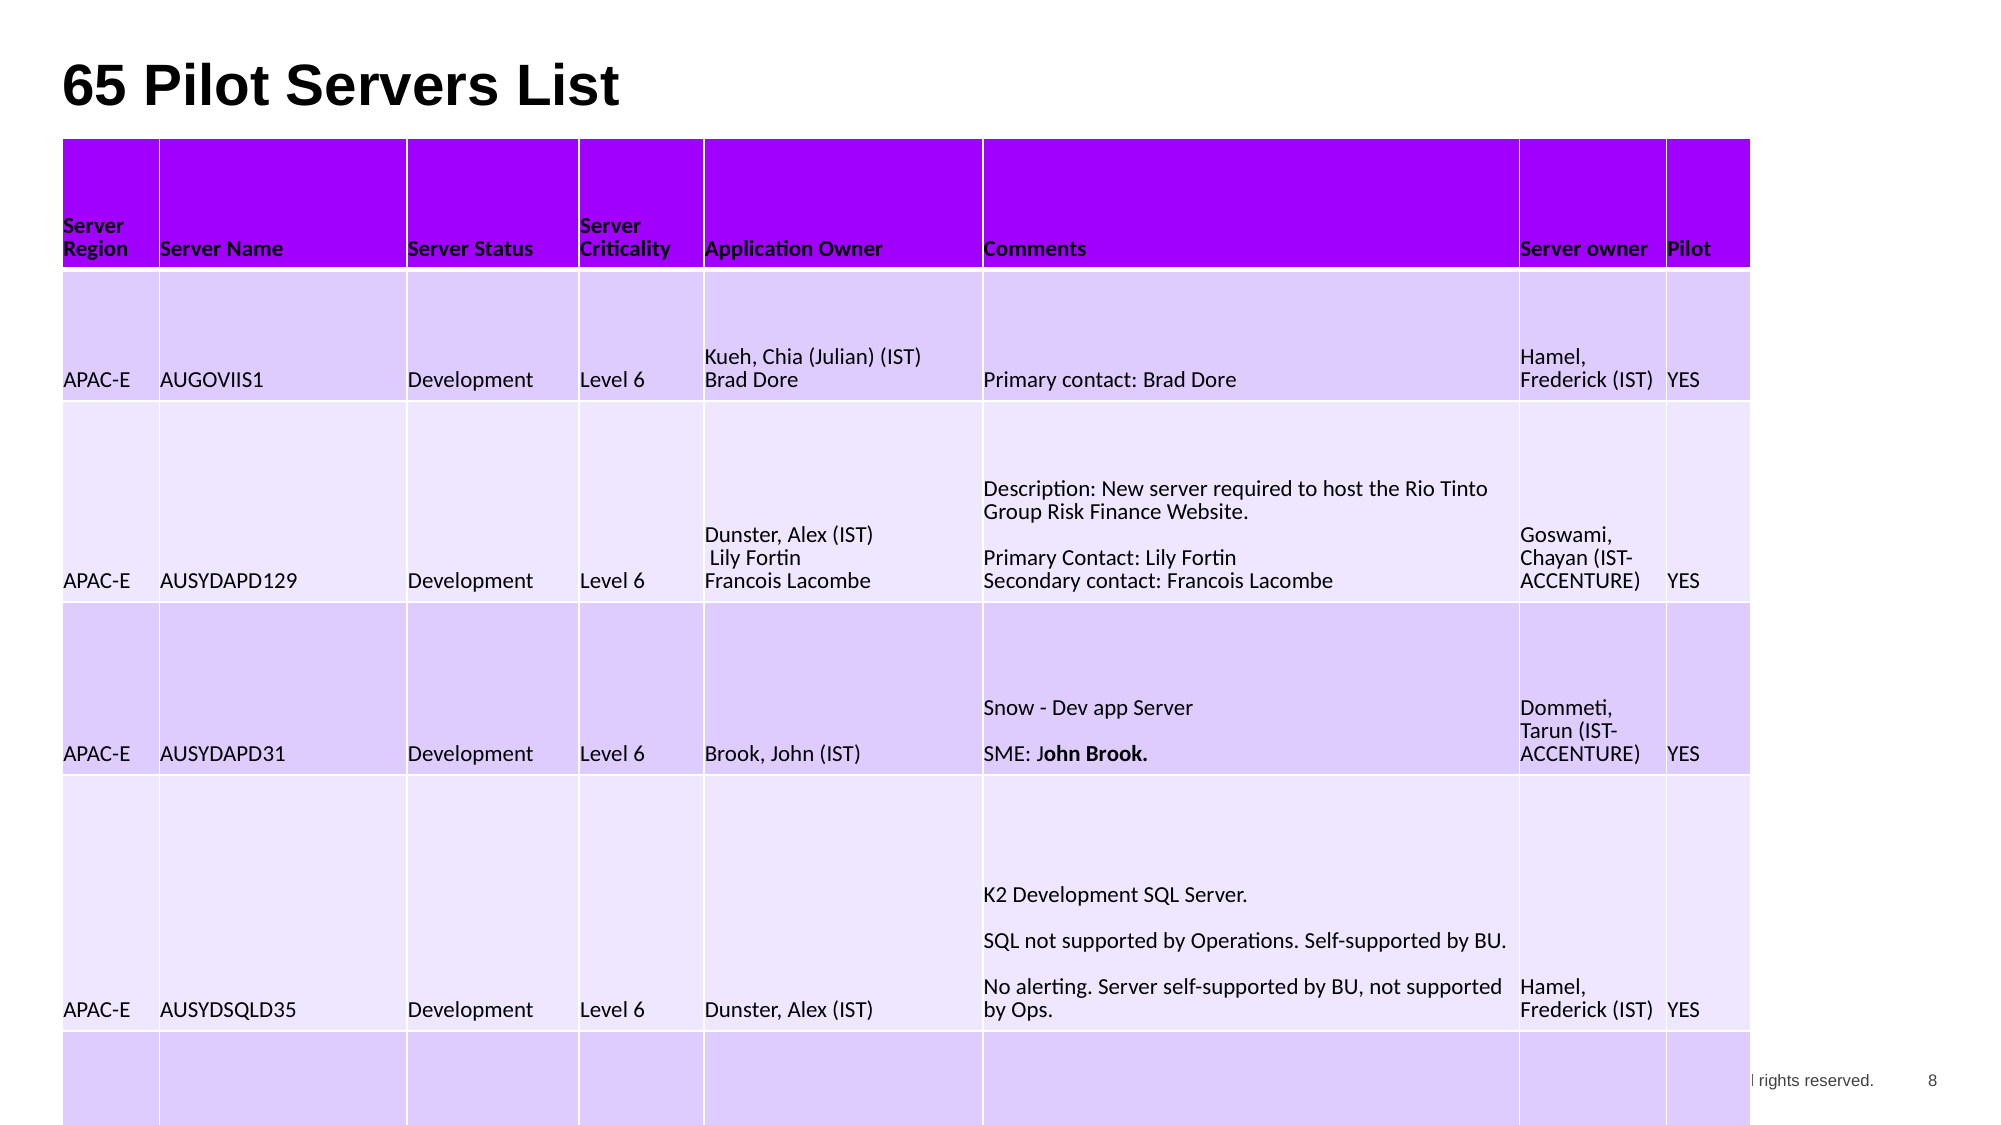

Build remediation artefacts
Roll out Plan
# 65 Pilot Servers List
| Server Region | Server Name | Server Status | Server Criticality | Application Owner | Comments | Server owner | Pilot |
| --- | --- | --- | --- | --- | --- | --- | --- |
| APAC-E | AUGOVIIS1 | Development | Level 6 | Kueh, Chia (Julian) (IST) Brad Dore | Primary contact: Brad Dore | Hamel, Frederick (IST) | YES |
| APAC-E | AUSYDAPD129 | Development | Level 6 | Dunster, Alex (IST) Lily Fortin Francois Lacombe | Description: New server required to host the Rio Tinto Group Risk Finance Website. Primary Contact: Lily Fortin Secondary contact: Francois Lacombe | Goswami, Chayan (IST-ACCENTURE) | YES |
| APAC-E | AUSYDAPD31 | Development | Level 6 | Brook, John (IST) | Snow - Dev app Server SME: John Brook. | Dommeti, Tarun (IST-ACCENTURE) | YES |
| APAC-E | AUSYDSQLD35 | Development | Level 6 | Dunster, Alex (IST) | K2 Development SQL Server. SQL not supported by Operations. Self-supported by BU. No alerting. Server self-supported by BU, not supported by Ops. | Hamel, Frederick (IST) | YES |
| APAC-E | AUWEIAPD2 | Development | Level 6 | Kapic, Dzevad (IST-PAXUS)/Goody, Scott (IST) Tony Keehn (IST) | PI AF and PI Vision Test Primary Contact: Tony Keehn (IST) Secondary Contact: Scott Goody (IST) | Hamel, Frederick (IST) | YES |
| APAC-E | AUBBYAPCQLK1 | Test | Level 6 | Geoff Wait, Vidya Thorby Garry Dixon, Anjana Sathyan | Operations Data Platform (ODP) - Test Server - Role: Qlik replicate Application Contacts: Geoff Wait, Vidya Thorby Technical Contacts: Garry Dixon, Anjana Sathyan | Goldfinch, Paul (RTA BBA) | YES |
| APAC-E | AUBBYSQLC10 | Test | Level 6 | Geoff Wait, Vidya Thorby | Operations Data Platform (ODP) - Test Server - Role: SSIS SQL Server Application Contacts: Geoff Wait, Vidya Thorby Technical Contacts: Garry Dixon, Anjana Sathyan | Goldfinch, Paul (RTA BBA) | YES |
| APAC-E | AUBBYSQLC6 | Test | Level 6 | Geoff Wait, Vidya Thorby | Operations Data Platform (ODP) - Test Server - Role: ODS / SSIS SQL Server Application Contacts: Geoff Wait, Vidya Thorby Technical Contacts: Garry Dixon, Anjana Sathyan | Goldfinch, Paul (RTA BBA) | YES |
| APAC-E | AUBBYSQLC7 | Test | Level 6 | Geoff Wait, Vidya Thorby | Operations Data Platform (ODP) - Test Server - Role: SSIS SQL Server Application Contacts: Geoff Wait, Vidya Thorby Technical Contacts: Garry Dixon, Anjana Sathyan | Dore, Brad (IST) | YES |
| APAC-E | AUBBYSQLC8 | Test | Level 6 | Geoff Wait, Vidya Thorby | Operations Data Platform (ODP) - Test Server - Role: Data Mart SQL Server Application Contacts: Geoff Wait, Vidya Thorby Technical Contacts: Garry Dixon, Anjana Sathyan | Goldfinch, Paul (RTA BBA) | YES |
| APAC-E | AUBBYSQLD6 | Development | Level 6 | Geoff Wait, Vidya Thorby | Operations Data Platform (ODP) - Dev Server - Role: ODS / SSIS SQL Server Application Contacts: Geoff Wait, Vidya Thorby Technical Contacts: Garry Dixon, Anjana Sathyan | Goldfinch, Paul (RTA BBA) | YES |
| APAC-E | AUBBYSQLD7 | Development | Level 6 | Geoff Wait, Vidya Thorby | Operations Data Platform (ODP) - Dev Server - Role: SSIS SQL Server Application Contacts: Geoff Wait, Vidya Thorby Technical Contacts: Garry Dixon, Anjana Sathyan | Goldfinch, Paul (RTA BBA) | YES |
| APAC-E | AUBBYSQLD8 | Development | Level 6 | Geoff Wait, Vidya Thorby | Operations Data Platform (ODP) - Dev Server - Role: Data Mart SQL Server Application Contacts: Geoff Wait, Vidya Thorby Technical Contacts: Garry Dixon, Anjana Sathyan | Goldfinch, Paul (RTA BBA) | YES |
| APAC-E | AUBNEAPD100 | Development | Level 6 | Upadhya, Aravind (IST-ACCENTURE)/ Stewart, Sean | This server is built on a Dell Desktop and getting managed by local site people. For more information Stewart, Sean (PACE) <Sean.Stewart@riotinto.com> can be contacted. IST server team does not have any support scope for this system. | Dunbar, Paul (IST) | YES |
| APAC-E | AUBNEAPD28 | Development | Level 6 | Carl Henderson | Part of the follow-me printing suite See Carl Henderson | Dommeti, Tarun (IST-ACCENTURE) | YES |
| APAC-E | AUBNEEXMB10 | QA | Level 6 | Primary Application Contact Henderson, Carl (IST) | Primary Application Contact Henderson, Carl (IST) | Jothiramalingam, Rajasekar (IST) | YES |
| APAC-E | AUBNEPRTD1 | Development | Level 6 | Owner: Carl Hendersen Troy Tucker | Test print server - part of the 'follow me printing' suite of servers Owner: Carl Hendersen Troy Tucker | Dommeti, Tarun (IST-ACCENTURE) | YES |
| APAC-E | AUBNEVSD17 | Development | Level 6 | Bhowmik, Monojit (IST-ACCENTURE) | Role: Virtual Host for Global SCCM Team Testing and development of SCCM. Owner: Olivier Loess for Iain Fairbairn- Global SCCM Team The Original Server was a Dell Physical Server (DRAC: 10.123.16.66), but that server crashed and IS&T Server Team has built a VMWare VM, under CR CHG0098731. The VM is hosted in "Brisbane AAPT RTIO Cluster". | Dunbar, Paul (IST) | YES |
| APAC-E | AUBOYSQLC8 | Test | Level 6 | Application Contacts: Geoff Wait, Vidya Thorby | Operations Data Platform (ODP) - Test Server - Role: ODP Data Mart SQL Server Application Contacts: Geoff Wait, Vidya Thorby Technical Contacts: Garry Dixon, Anjana Sathyan | Dore, Brad (IST) | YES |
| APAC-E | AUBOYSQLD8 | Development | Level 6 | Application Contacts: Geoff Wait, Vidya Thorby | Operations Data Platform (ODP) - Dev Server - Role: ODP Datamart SQL Server Application Contacts: Geoff Wait, Vidya Thorby Technical Contacts: Garry Dixon, Anjana Sathyan | Dore, Brad (IST) | YES |
| APAC-W | AUDPRAPD7 | Development | Level 5 | Contacts Ei Phyu Lwin and Luka Vranjkovic | Ramsys Non Production Server Contacts Ei Phyu Lwin and Luka Vranjkovic Application Support provided by Mermec | Hamel, Frederick (IST) | YES |
| APAC-E | AUGOVBUCVR1 | DRP | Level 6 | Contact : Moore, Derek (RTAGove) | Contact : Moore, Derek (RTAGove) Servers is part of the CommVault backups. AUGOVBUCVR1 is the redundant server AUGOVBUCV1 is the primary | Hamel, Frederick (IST) | YES |
| APAC-E | AUGOVSQLD5 | Development | Level 6 | Application Contacts: Geoff Wait, Vidya Thorby | perations Data Platform (ODP) - Dev Server - Role: ODS/SSIS SQL Server Application Contacts: Geoff Wait, Vidya Thorby Technical Contacts: Garry Dixon, Anjana Sathyan | Hamel, Frederick (IST) | YES |
| APAC-E | AUGOVSQLD6 | Development | Level 6 | Application Contacts: Geoff Wait, Vidya Thorby | Operations Data Platform (ODP) - Dev Server - Role: Dmart SQL Server Application Contacts: Geoff Wait, Vidya Thorby Technical Contacts: Garry Dixon, Anjana Sathyan | Hamel, Frederick (IST) | YES |
| APAC-E | AUMELAPD76 | Development | Level 5 | Primary Contact: Shaun Davis | Server Role / Applications: Bentley Application Server Primary Contact: Shaun Davis Part of the TEST EDM (Engineering Data Management) platform based on the Bentley suite of products. Hosts commercially sensitive data. | Dommeti, Tarun (IST-ACCENTURE) | YES |
| APAC-E | AUMELSQLD59 | Development | Level 6 | Primary Contact :Shaun Davis | Server Role / Applications: Bentley SQL Server Primary Contact :Shaun Davis Customer Name: T&I Projects Delivery - Rajesh Sharma, Adam West Part of the TEST EDM (Engineering Data Management) platform based on the Bentley suite of products. | Dommeti, Tarun (IST-ACCENTURE) | YES |
| APAC-E | AUMELWEBD51 | Development | Level 6 | Primary Contact :Shaun Davis | Server Role / Applications: Bently Web Server / Revs Bigscreen development Server Customer Name: T&I Projects Delivery - Rajesh Sharma, Shaun Davis, Adam West Primary Contact :Shaun Davis Customer Name: RTIO Peter Zahos Hosts commercially sensitive data. Part of the TEST EDM (Engineering Data Management) platform based on the Bentley suite of products. | Dommeti, Tarun (IST-ACCENTURE) | YES |
| APAC-W | AUPERAPD111 | Sandpit | Level 6 | Dakhane, Ranjay (IST) /Dakhane, Ranjay (IST) Riebau, Ben | Sandpit VM for ETG which is part of RISE Contact: Riebau, Ben CFlex Movement Planner Server & used by CFlex Electronic Train Graph Project. | Hamel, Frederick (IST) | YES |
| APAC-W | AUPERAPD118 | Training | Level 6 | Dakhane, Ranjay (IST) Kitson, Gregg (RTIO) | BU Contact: Riebau, Ben OS Contact: APAC Servers and Storage. Primary Contact : Kitson, Gregg (RTIO) <Gregg.Kitson@riotinto.com> Development VM for ETG which is part of RISE CFlex Movement Planner Server & used by CFlex Electronic Train Graph Project. | Hamel, Frederick (IST) | YES |
| APAC-W | AUPERAPD126 | Development | Level 6 | Dakhane, Ranjay (IST) Milan,Pareek mathew,rundle | Built under Demand DMND0270407 CHG0177370 INC3150815 RITM3480171 Primary Contact: Milan.Pareek@riotinto.com 1. Application name associated with this server : Log processing 2. NO backup 3. Primary contact for severe reboot approval. Milan Pareek -milan.pareek@riotinto.com / 0435281021 milan.pareek@riotinto.com and mathew.rundle@riotinto.com | Hamel, Frederick (IST) | YES |
| APAC-W | AUPERAPD127 | Development | Level 6 | Dakhane, Ranjay (IST) |  | Hamel, Frederick (IST) | YES |
| APAC-W | AUPERAPD128 | Development | Level 6 | Dakhane, Ranjay (IST) |  | Hamel, Frederick (IST) | YES |
| APAC-W | AUPERAPD132 | Development | Level 6 | Dakhane, Ranjay (IST) |  | Hamel, Frederick (IST) | YES |
| APAC-W | AUPERAPD133 | Development | Level 6 | Dakhane, Ranjay (IST) |  | Hamel, Frederick (IST) | YES |
| APAC-W | AUPERAPD134 | Development | Level 6 | Dakhane, Ranjay (IST) douglas,bellworth trevor,gillmor | DMND0271755 CHG0184611 RITM3999455 Primary contact: douglas.bellworth, trevor.gillmor | Hamel, Frederick (IST) | YES |
| APAC | AUPERAPD137 | Development | Level 6 | Chris Firth, Gary Pyke | On request from Firth, Chris (IST) Server owner details. Chris Firth, Gary Pyke Primary contact for severe reboot approval. | Hamel, Frederick (IST) | YES |
| APAC-W | AUPERAPD138 | Development | Level 6 | Dakhane, Ranjay (IST) | DEV\Test Server Production Predictions and Evalution | Hamel, Frederick (IST) | YES |
| APAC-W | AUPERAPD153 | Development | Level 6 | Dakhane, Ranjay (IST) Daniel Lie milan,pareek mathew,rundle | Advanced Planning System Dev/Test Application Server 1 Contact: Daniel Lie milan.pareek@riotinto.com and mathew.rundle@riotinto.com | Hamel, Frederick (IST) | YES |
| APAC-W | AUPERAPD154 | Development | Level 6 | Dakhane, Ranjay (IST) Stubbs, David (RTIO) / Cairns, Bryce (IST) | Advanced Planning System Development Application Server 2 Primary Contact : Stubbs, David (RTIO) <David.Stubbs@riotinto.com>/ Cairns, Bryce (IST) | Hamel, Frederick (IST) | YES |
| APAC-W | AUPERAPD162 | Test | Level 6 | Dakhane, Ranjay (IST) Mark Johnson Paul Craine Albis Durand | Trimble 4D Test Server and SQL Database The server will host the Trimble 4D application, which monitors the stability of the slopes in the pit and send alerts to users if a risk of failure is detected. This is the Test Environment for Trimble 4D. Asset Owner: Mark Piercy System Contact: Albis Durand It has been requested that theT4D Servers should have Paul Craine's name as the business owner of the server. Paul Craine is Mark Johnson's (current owner) superintendent Change Requestor: Mark Johnson to Requestor: Paul Craine | Hamel, Frederick (IST) | YES |
| APAC-W | AUPERAPD164 | Pre-Production | Level 6 | Dakhane, Ranjay (IST) Beau Trepp Clare Offner | Commissined under DMND0240916 Primary contact: Beau Trepp Application: Clare Offner | Hamel, Frederick (IST) | YES |
| APAC-W | AUPERAPD165 | Pre-Production | Level 6 | Dakhane, Ranjay (IST) Beau Trepp Clare Offner | Commissined under DMND0240916 Primary contact: Beau Trepp Application: Clare Offner | Hamel, Frederick (IST) | YES |
| APAC-W | AUPERAPD167 | Pre-Production | Level 6 | Dakhane, Ranjay (IST) Shaune Mucaj Beau Trepp Bridge Book [RTIO] | Comments - This server will run automated scripts for other production servers. The server will act as a service worker for Bridgebook and a number of future applications that we are planning to migrate. This segegates task that consumes higher resources (such as scripts, syncing, etc.) from the Production server which will affect other production services. Primary Application Contact - Shaune Mucaj Primary Application Alternate Contact - Beau Trepp Primary Application - Bridge Book [RTIO] | Hamel, Frederick (IST) | YES |
| APAC-W | AUPERAPD171 | Development | Level 5 | Dakhane, Ranjay (IST) | This is the Aquire test/dev application server Server Owner : Tim Ballinger Thomas Green, Rob Bradbury, Daniel Pollock , Herbert Freytag, Matthew Fleming, John Usher, David Kucsai, Stephen Hall | Hamel, Frederick (IST) | YES |
| APAC-W | AUPERAPD172 | Development | Level 6 | Dakhane, Ranjay (IST) : Gupta, Goldy (IST) | VBOC development server Commissioned under DMND0240916 Primary Contact : Gupta, Goldy (IST) <Goldy.Gupta@riotinto.com> Application: Bengani, Kritika (IST) (Originaly provisioned as RTIO Inflight V5 Development environment, retasked for VBOC) | Hamel, Frederick (IST) | YES |
| APAC-W | AUPERAPD178 | Development | Level 6 | Dakhane, Ranjay (IST) | Server Owner will be "kyle.mcdonald@riotinto.com" | Hamel, Frederick (IST) | YES |
| APAC-W | AUPERAPD191 | Development | Level 6 | Dakhane, Ranjay (IST) | M2S test\build server | Hamel, Frederick (IST) | YES |
| APAC | AUPERAPD2 | Development | Level 6 | richard.tucker3@riotinto.com | Server for Ansible project team, PRC381, contact richard.tucker3@riotinto.com | Hamel, Frederick (IST) | YES |
| APAC-W | AUPERAPD203 | Development | Level 6 | Dakhane, Ranjay (IST) Ballinger, Tim (RTIO) | Primary Contact Ballinger, Tim (RTIO) <Tim.Ballinger@riotinto.com>. | Hamel, Frederick (IST) | YES |
| APAC-W | AUPERAPD208 | Development | Level 6 | Dakhane, Ranjay (IST) | DMND0272563 CHG0191151 RITM4468458 - DEV/PROD environment for RTIO Proof of Presence app | Hamel, Frederick (IST) | YES |
| APAC-W | AUPERAPD212 | Development | Level 6 | Dakhane, Ranjay (IST) : Clark, Amanda (IST) Secindary contact persons : Sandagsuren Batbayar | ServiceNow MID Server - Used by ServiceNow Discovery DMND0273660 CHG0201833 RITM5046141 - Build Server - <AUPERAPD212> Server contact person : Clark, Amanda (IST) Secindary contact persons : Sandagsuren Batbayar Hosting location : AU-PER-BENTLEY-5WATTPL-DATACENTRE Primary Application : ServiceNow DEV | Hamel, Frederick (IST) | YES |
| APAC-W | AUPERAPD227 | Test | Level 6 | Dakhane, Ranjay (IST) | Application owner - George.Lim2@riotinto.com | Hamel, Frederick (IST) | YES |
| APAC-W | AUPERAPD228 | Development | Level 6 | Dakhane, Ranjay (IST)/Application owner - George.Lim2@riotinto.com | Application owner - George.Lim2@riotinto.com | Hamel, Frederick (IST) | YES |
| APAC-W | AUPERAPD260 | Development | Level 5 | Dakhane, Ranjay (IST) |  | Hamel, Frederick (IST) | YES |
| APAC-W | AUPERAPD261 | Development | Level 5 | Dakhane, Ranjay (IST) |  | Hamel, Frederick (IST) | YES |
| APAC-W | AUPERAPD71 | Development | Level 6 | Dakhane, Ranjay (IST) Custodian: Deepa Balakrishnan, Mark Kinner, Mark Podmore | Perth TPPS Scheduler for Dev / Test of Production Server AUTPRAP5 Custodian: Deepa Balakrishnan, Mark Kinner, Mark Podmore Backup Up to Tape DR Tier 6, No alerting requirements. | Hamel, Frederick (IST) | YES |
| APAC-W | AUPERAPD78 | Pre-Production | Level 6 | Dakhane, Ranjay (IST) Shaune Mucaj Beau Trepp Bridge Book [RTIO] | Comments - This server will run automated scripts for other production servers. The server will act as a service worker for Bridgebook and a number of future applications that we are planning to migrate. This segegates task that consumes higher resources (such as scripts, syncing, etc.) from the Production server which will affect other production services. Primary Application Contact - Shaune Mucaj Primary Application Alternate Contact - Beau Trepp Primary Application - Bridge Book [RTIO] | Trepp, Beau (IST) | YES |
| APAC-W | AUPERAPD79 | Development | Level 6 | Dakhane, Ranjay (IST)/ Bryce Cairns (IST) | Rail AP VM - Most likely Digital Brake Test Certificate (DBTC). - Dev Server. Owners: Bryce Cairns (IST) | Hamel, Frederick (IST) | YES |
| APAC-W | AUPERAPD86 | Pre-Production | Level 6 | Dakhane, Ranjay (IST) Angelina Leong Kenneth Chia | Commissined under DMND0274309 This development server is for IOPS remediation Team for fixing IOPS related application Server POC - Deepa Balakrishnan Requestor Name Angelina Leong Requestor Email angelina.leong@riotinto.com Authorising Cost Centre 30062012OH Primary Application Contact Angelina Leong Primary Application Alternate Contact Kenneth Chia Existing RTTMS Primary Application CI to be linked RT PROJECTS - PRISMG2 | Dakhane, Ranjay (IST) | YES |
| APAC-W | AUPERAPD94 | Development | Level 6 | Dakhane, Ranjay (IST) / Custodians - Stephen Sakharov - Tracy Hagen Slavik, Martin (RTIO) | Server Owner :Albis Durand; Hagan, Tracy (RTIO) Development Server for testing of prod instance on AUPERAP94 ARCGIS - ER Mapper - GeoSAMBA Application Server Custodians - Stephen Sakharov - Tracy Hagen Slavik, Martin (RTIO) | Hamel, Frederick (IST) | YES |
| APAC-W | AUPERAPDR171 | Development | Level 5 | Dakhane, Ranjay (IST) Tim Ballinger Thomas Green, Rob Bradbury, Daniel Pollock , Herbert Freytag, Matthew Fleming, John Usher, David Kucsai, Stephen Hall | This is the Aquire test/dev application server Server Owner : Tim Ballinger Thomas Green, Rob Bradbury, Daniel Pollock , Herbert Freytag, Matthew Fleming, John Usher, David Kucsai, Stephen Hall This is a clone server for AUPERAPD171. | Hamel, Frederick (IST) | YES |
| APAC-W | AUPERWEBD11 | Development | Level 6 | Dakhane, Ranjay (IST) Gao, Hans (IST) Hoey, Sean (IST) | Primary Contact : Gao, Hans (IST) <Hans.Gao@riotinto.com>; Hoey, Sean (IST) <Sean.Hoey@riotinto.com> Operational Strategy Reporting Platform - oCIO Dev web server Backed up via SMVI and agent | Hamel, Frederick (IST) | YES |
| APAC-W | AUPERWEBD12 | Development | Level 6 | Dakhane, Ranjay (IST) Gao, Hans (IST) Hoey, Sean (IST) | Operational Strategy Reporting Platform - oCIO Primary Contact : Gao, Hans (IST) <Hans.Gao@riotinto.com>; Hoey, Sean (IST) <Sean.Hoey@riotinto.com> Dev Web Server Backed up via SMVI and nbu agent. SQL DB backed up via maint plans Renamed from AUPERSQLD33.corp.riotinto.org | Hamel, Frederick (IST) | YES |
| APAC-W | SBSCPDM10 | Test | Level 6 | Vergados, Peter (RTCMI) /Ranjay Dakhane | Documentum IODMS Test Index Server | Hamel, Frederick (IST) | YES |
| APAC-W | ZARCBSQLDR1 | Development | Level 6 | Dakhane, Ranjay (IST) | RBM Weighbridge DR and QA Database Server | Sibanda, Elexander (IST) | YES |
|  |  |  |  |  |  |  |  |
| Level 6 |  |  |  | Dakhane, Ranjay (IST) Shaune Mucaj Beau Trepp Bridge Book [RTIO] | Comments - This server will run automated scripts for other production servers. The server will act as a service worker for Bridgebook and a number of future applications that we are planning to migrate. This segegates task that consumes higher resources (such as scripts, syncing, etc.) from the Production server which will affect other production services. Primary Application Contact - Shaune Mucaj Primary Application Alternate Contact - Beau Trepp Primary Application - Bridge Book [RTIO] | Hamel, Frederick (IST) | YES |
| Level 5 |  |  |  | Dakhane, Ranjay (IST) | This is the Aquire test/dev application server Server Owner : Tim Ballinger Thomas Green, Rob Bradbury, Daniel Pollock , Herbert Freytag, Matthew Fleming, John Usher, David Kucsai, Stephen Hall | Hamel, Frederick (IST) | YES |
| Level 6 |  |  |  | Dakhane, Ranjay (IST) : Gupta, Goldy (IST) | VBOC development server Commissioned under DMND0240916 Primary Contact : Gupta, Goldy (IST) <Goldy.Gupta@riotinto.com> Application: Bengani, Kritika (IST) (Originaly provisioned as RTIO Inflight V5 Development environment, retasked for VBOC) | Hamel, Frederick (IST) | YES |
| Level 6 |  |  |  | Dakhane, Ranjay (IST) | Server Owner will be "kyle.mcdonald@riotinto.com" | Hamel, Frederick (IST) | YES |
| Level 6 |  |  |  | Dakhane, Ranjay (IST) | M2S test\build server | Hamel, Frederick (IST) | YES |
| Level 6 |  |  |  | richard.tucker3@riotinto.com | Server for Ansible project team, PRC381, contact richard.tucker3@riotinto.com | Hamel, Frederick (IST) | YES |
| Level 4 |  |  |  | Dakhane, Ranjay (IST) Ballinger, Tim (RTIO) | TFS2012 Staging/Test server as part of migration from RIOPERAPD16 (TFS2008) to AUPERAPF195 (TFS2019) migration. Server is temporary and will be decommissioned post-migration. | Hamel, Frederick (IST) | YES |
| Level 6 |  |  |  | Dakhane, Ranjay (IST) Ballinger, Tim (RTIO) | Primary Contact Ballinger, Tim (RTIO) <Tim.Ballinger@riotinto.com>. | Hamel, Frederick (IST) | YES |
| Level 6 |  |  |  | Dakhane, Ranjay (IST) | DMND0272563 CHG0191151 RITM4468458 - DEV/PROD environment for RTIO Proof of Presence app | Hamel, Frederick (IST) | YES |
| Level 6 |  |  |  | Dakhane, Ranjay (IST) : Clark, Amanda (IST) Secindary contact persons : Sandagsuren Batbayar | ServiceNow MID Server - Used by ServiceNow Discovery DMND0273660 CHG0201833 RITM5046141 - Build Server - <AUPERAPD212> Server contact person : Clark, Amanda (IST) Secindary contact persons : Sandagsuren Batbayar Hosting location : AU-PER-BENTLEY-5WATTPL-DATACENTRE Primary Application : ServiceNow DEV | Hamel, Frederick (IST) | YES |
| Level 6 |  |  |  | Dakhane, Ranjay (IST) | Application owner - George.Lim2@riotinto.com | Hamel, Frederick (IST) | YES |
| Level 6 |  |  |  | Dakhane, Ranjay (IST)/Application owner - George.Lim2@riotinto.com | Application owner - George.Lim2@riotinto.com | Hamel, Frederick (IST) | YES |
| Level 5 |  |  |  | Dakhane, Ranjay (IST) |  | Hamel, Frederick (IST) | YES |
| Level 5 |  |  |  | Dakhane, Ranjay (IST) |  | Hamel, Frederick (IST) | YES |
| Level 6 |  |  |  | Dakhane, Ranjay (IST) Custodian: Deepa Balakrishnan, Mark Kinner, Mark Podmore | Perth TPPS Scheduler for Dev / Test of Production Server AUTPRAP5 Custodian: Deepa Balakrishnan, Mark Kinner, Mark Podmore Backup Up to Tape DR Tier 6, No alerting requirements. | Hamel, Frederick (IST) | YES |
| Level 6 |  |  |  | Dakhane, Ranjay (IST) Shaune Mucaj Beau Trepp Bridge Book [RTIO] | Comments - This server will run automated scripts for other production servers. The server will act as a service worker for Bridgebook and a number of future applications that we are planning to migrate. This segegates task that consumes higher resources (such as scripts, syncing, etc.) from the Production server which will affect other production services. Primary Application Contact - Shaune Mucaj Primary Application Alternate Contact - Beau Trepp Primary Application - Bridge Book [RTIO] | Trepp, Beau (IST) | YES |
| Level 6 |  |  |  | Dakhane, Ranjay (IST)/ Bryce Cairns (IST) | Rail AP VM - Most likely Digital Brake Test Certificate (DBTC). - Dev Server. Owners: Bryce Cairns (IST) | Hamel, Frederick (IST) | YES |
| Level 6 |  |  |  | Dakhane, Ranjay (IST) Angelina Leong Kenneth Chia | Commissined under DMND0274309 This development server is for IOPS remediation Team for fixing IOPS related application Server POC - Deepa Balakrishnan Requestor Name Angelina Leong Requestor Email angelina.leong@riotinto.com Authorising Cost Centre 30062012OH Primary Application Contact Angelina Leong Primary Application Alternate Contact Kenneth Chia Existing RTTMS Primary Application CI to be linked RT PROJECTS - PRISMG2 | Dakhane, Ranjay (IST) | YES |
| Level 6 |  |  |  | Dakhane, Ranjay (IST) / Custodians - Stephen Sakharov - Tracy Hagen Slavik, Martin (RTIO) | Server Owner :Albis Durand; Hagan, Tracy (RTIO) Development Server for testing of prod instance on AUPERAP94 ARCGIS - ER Mapper - GeoSAMBA Application Server Custodians - Stephen Sakharov - Tracy Hagen Slavik, Martin (RTIO) | Hamel, Frederick (IST) | YES |
| Level 5 |  |  |  | Dakhane, Ranjay (IST) Tim Ballinger Thomas Green, Rob Bradbury, Daniel Pollock , Herbert Freytag, Matthew Fleming, John Usher, David Kucsai, Stephen Hall | This is the Aquire test/dev application server Server Owner : Tim Ballinger Thomas Green, Rob Bradbury, Daniel Pollock , Herbert Freytag, Matthew Fleming, John Usher, David Kucsai, Stephen Hall This is a clone server for AUPERAPD171. | Hamel, Frederick (IST) | YES |
| Level 6 |  |  |  | Dakhane, Ranjay (IST) Gao, Hans (IST) Hoey, Sean (IST) | Primary Contact : Gao, Hans (IST) <Hans.Gao@riotinto.com>; Hoey, Sean (IST) <Sean.Hoey@riotinto.com> Operational Strategy Reporting Platform - oCIO Dev web server Backed up via SMVI and agent | Hamel, Frederick (IST) | YES |
| Level 6 |  |  |  | Dakhane, Ranjay (IST) Gao, Hans (IST) Hoey, Sean (IST) | Operational Strategy Reporting Platform - oCIO Primary Contact : Gao, Hans (IST) <Hans.Gao@riotinto.com>; Hoey, Sean (IST) <Sean.Hoey@riotinto.com> Dev Web Server Backed up via SMVI and nbu agent. SQL DB backed up via maint plans Renamed from AUPERSQLD33.corp.riotinto.org | Hamel, Frederick (IST) | YES |
| Level 6 |  |  |  | Vergados, Peter (RTCMI) /Ranjay Dakhane | Documentum IODMS Test Index Server | Hamel, Frederick (IST) | YES |
| Level 4 |  |  |  | Maden Radhakrishnan | We need this server temporarily for 3-6 months. This server will act as Assessment and Migration box, for the Home Drive to OneDrive migration project. Primary Contact Maden Radhakrishnan Secondary Contact Praveen Krishna Shetty | Hamel, Frederick (IST) | YES |
| Level 6 |  |  |  | Dakhane, Ranjay (IST) | RBM Weighbridge DR and QA Database Server | Sibanda, Elexander (IST) | YES |
|  |  |  |  |  |  |  |  |